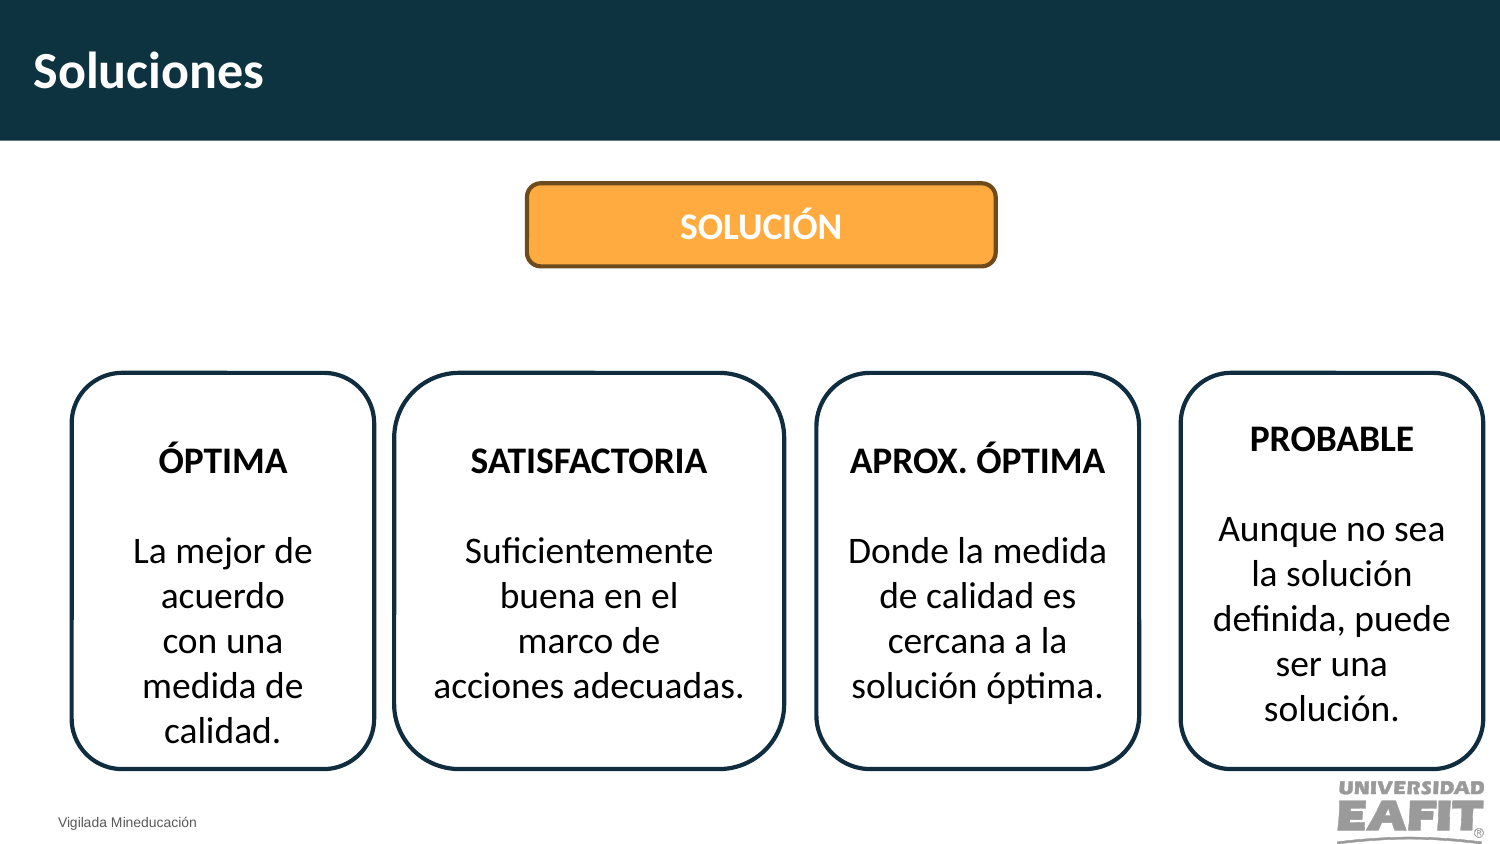

Soluciones
SOLUCIÓN

ÓPTIMA

La mejor de acuerdo con una medida de calidad.
SATISFACTORIA

Suficientemente buena en el marco de acciones adecuadas.
APROX. ÓPTIMA

Donde la medida de calidad es cercana a la solución óptima.
PROBABLE

Aunque no sea la solución definida, puede ser una solución.